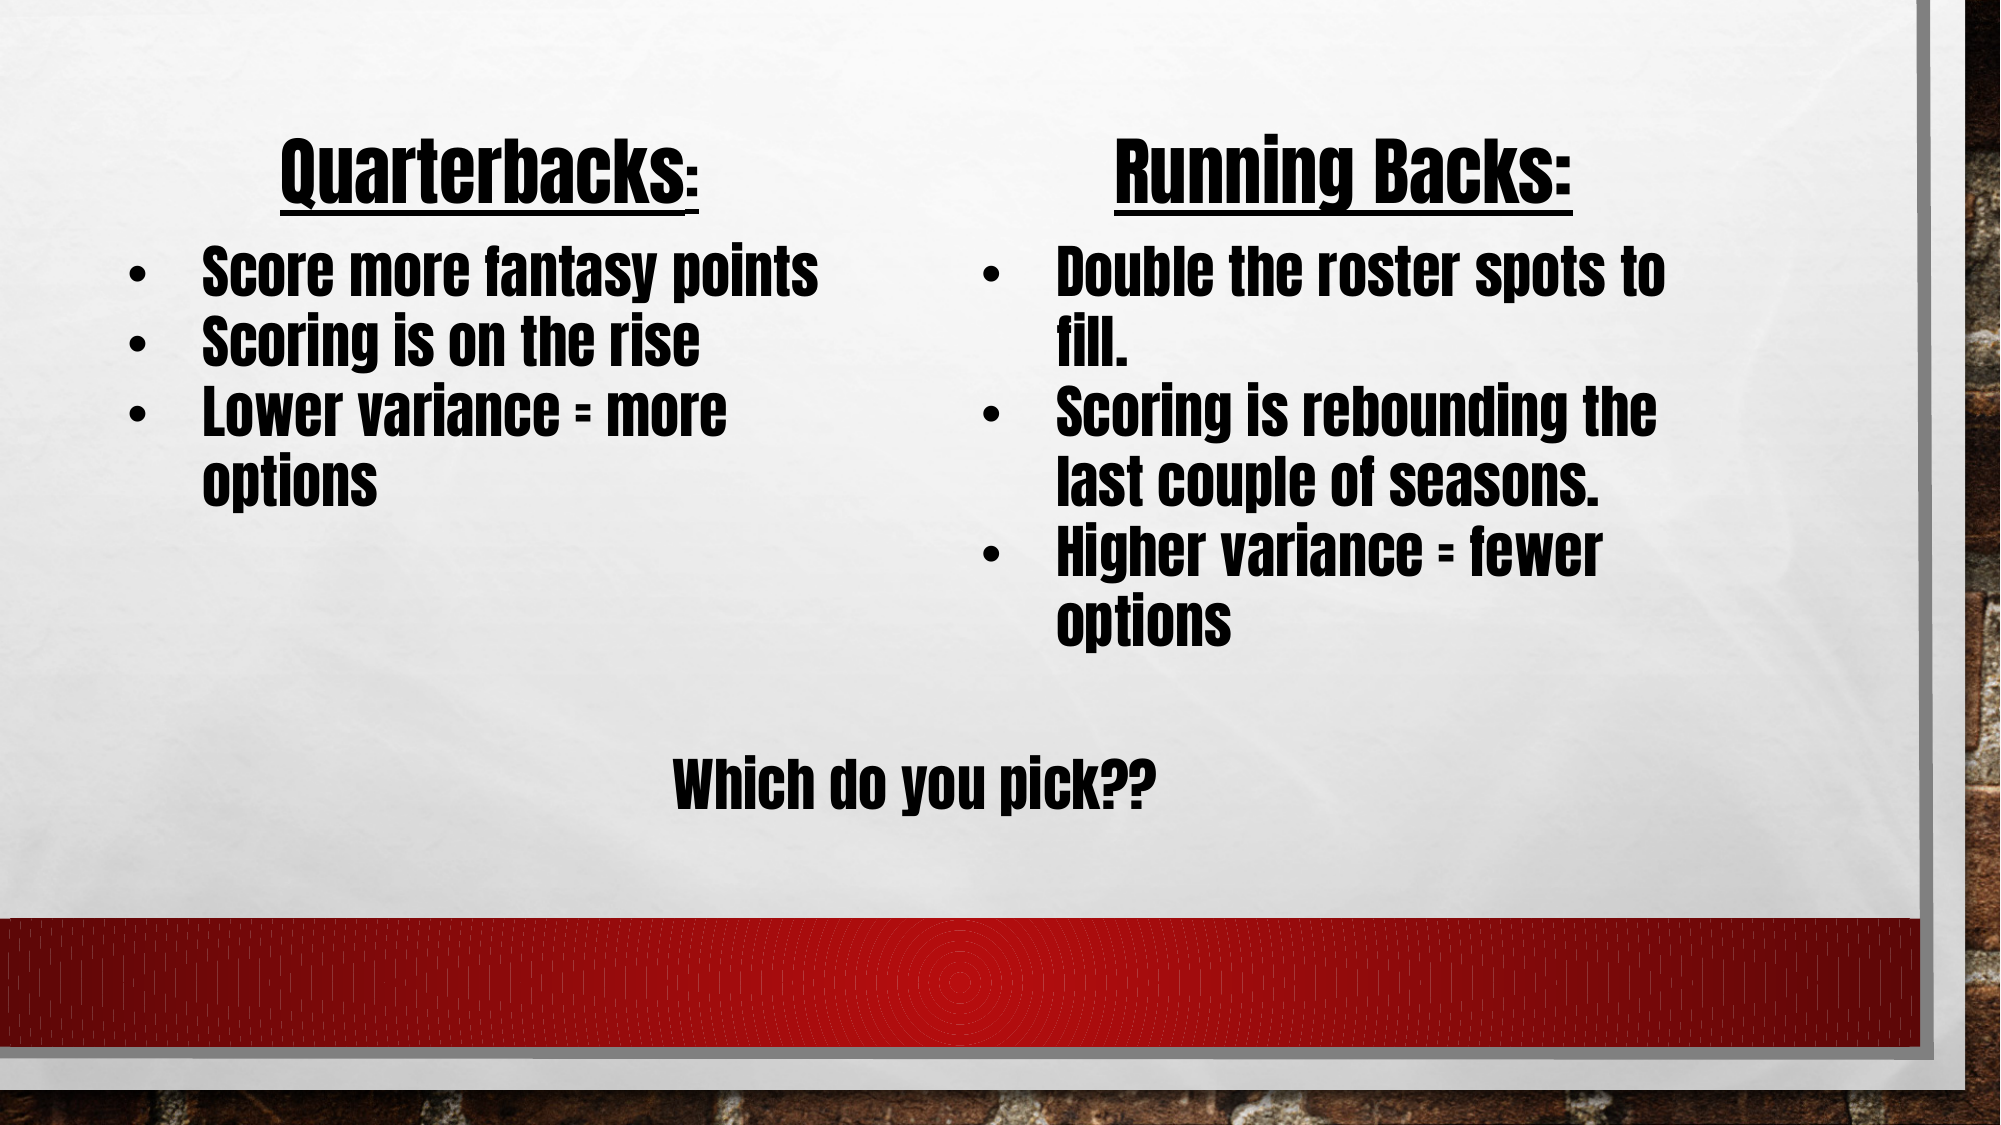

Quarterbacks:
Running Backs:
Score more fantasy points
Scoring is on the rise
Lower variance = more options

Double the roster spots to fill.
Scoring is rebounding the last couple of seasons.
Higher variance = fewer options

Which do you pick??